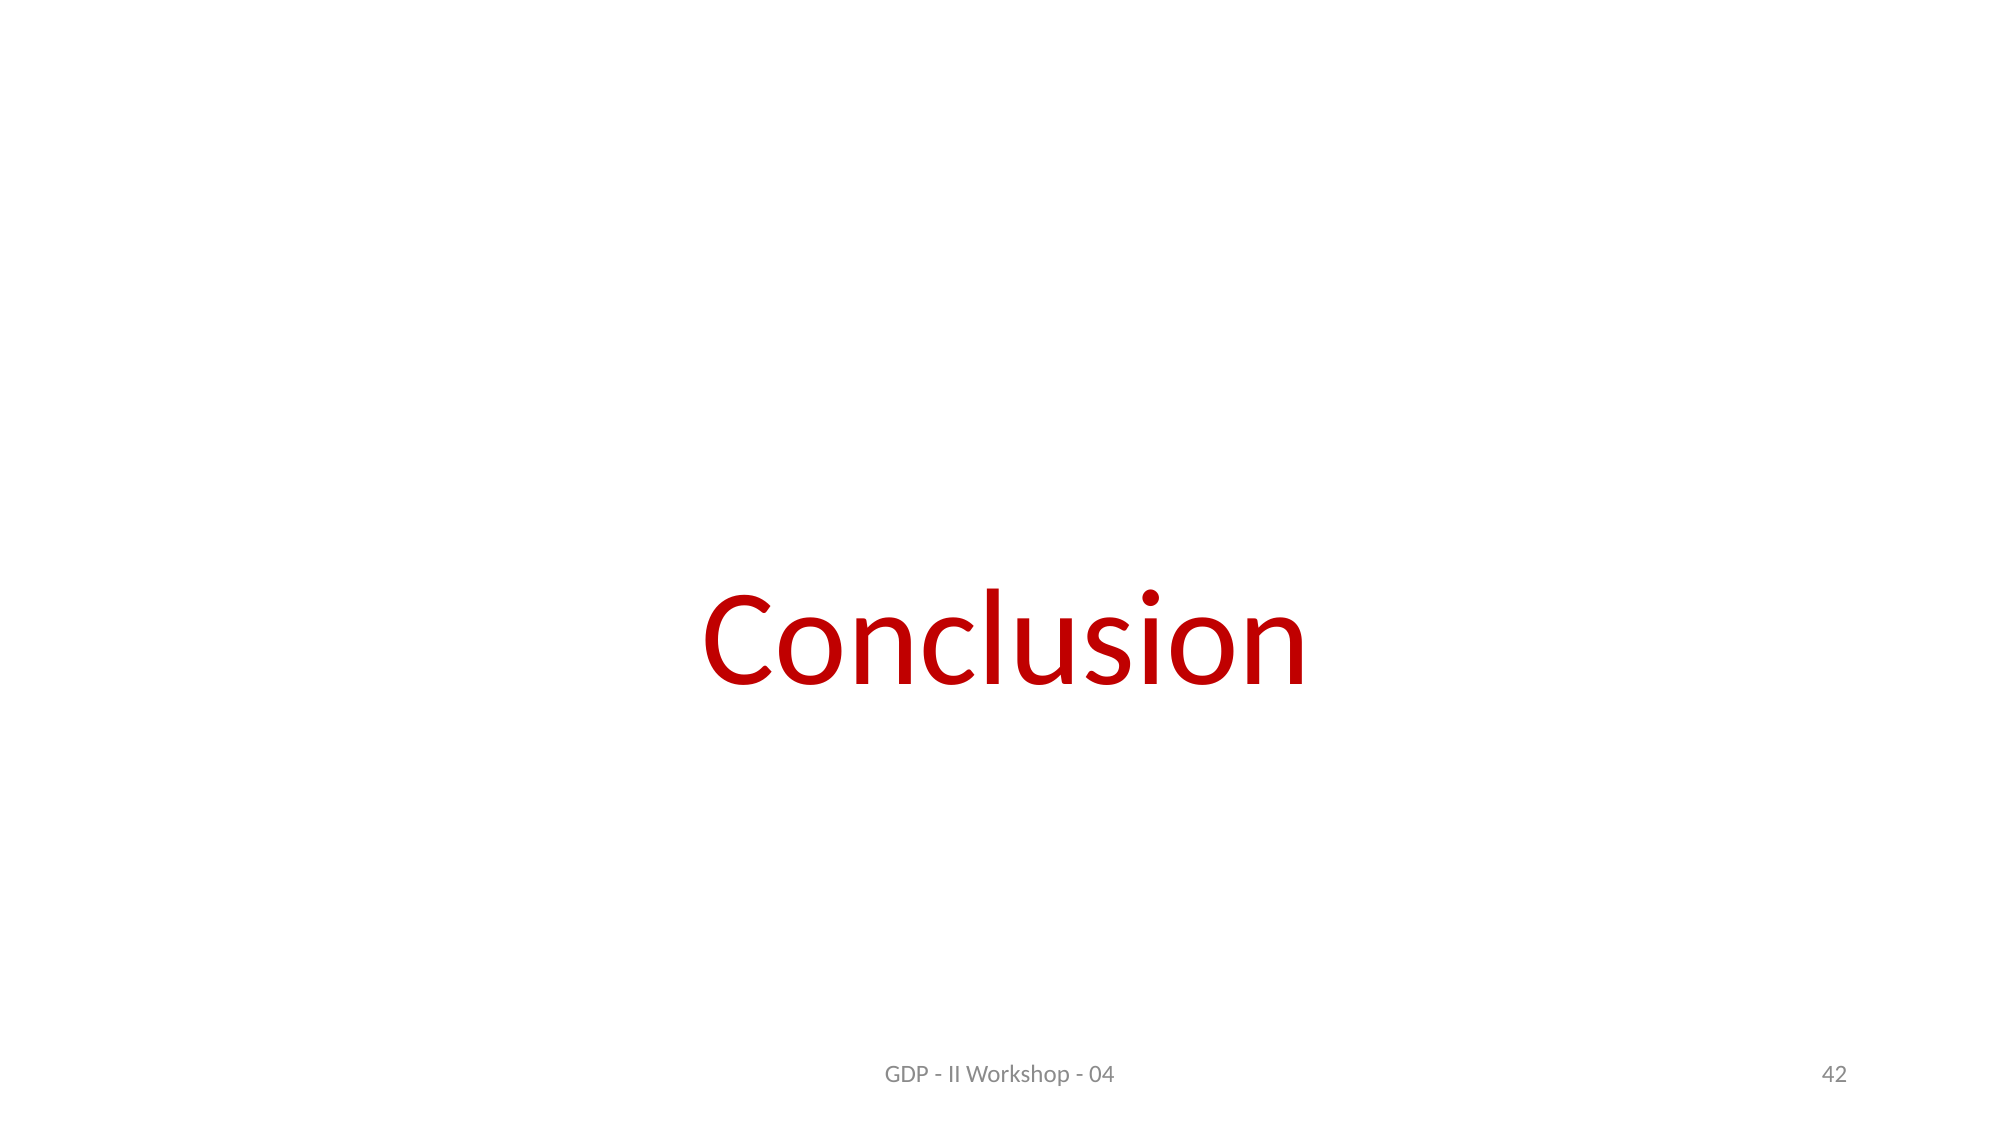

Conclusion
GDP - II Workshop - 04
42